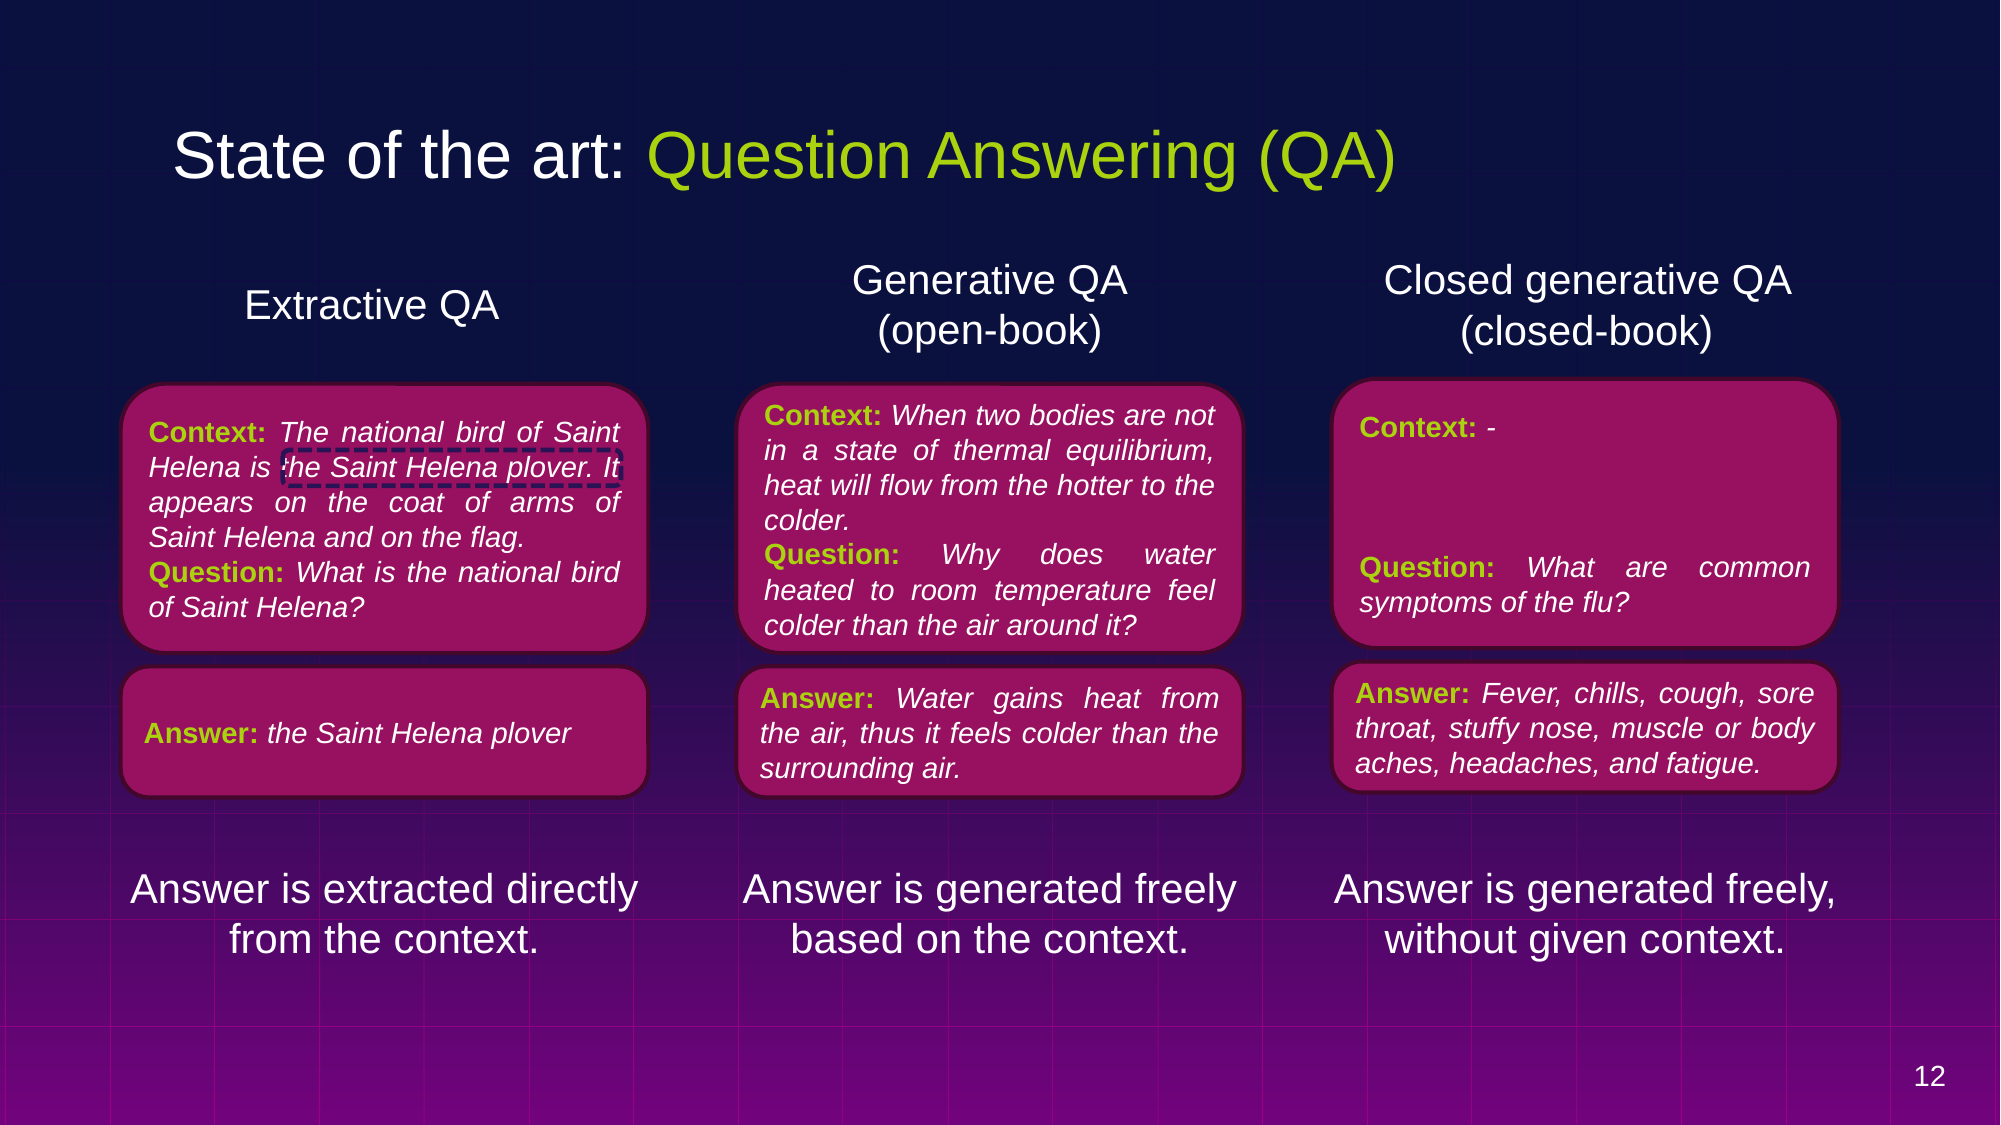

# State of the art: Question Answering (QA)
Generative QA
(open-book)
Closed generative QA (closed-book)
Extractive QA
Context: -

Question: What are common symptoms of the flu?
Context: The national bird of Saint Helena is the Saint Helena plover. It appears on the coat of arms of Saint Helena and on the flag.
Question: What is the national bird of Saint Helena?
Context: When two bodies are not in a state of thermal equilibrium, heat will flow from the hotter to the colder.
Question: Why does water heated to room temperature feel colder than the air around it?

Answer: Fever, chills, cough, sore throat, stuffy nose, muscle or body aches, headaches, and fatigue.

Answer: Water gains heat from the air, thus it feels colder than the surrounding air.
Answer: the Saint Helena plover
Answer is extracted directly from the context.
Answer is generated freely based on the context.
Answer is generated freely, without given context.
12